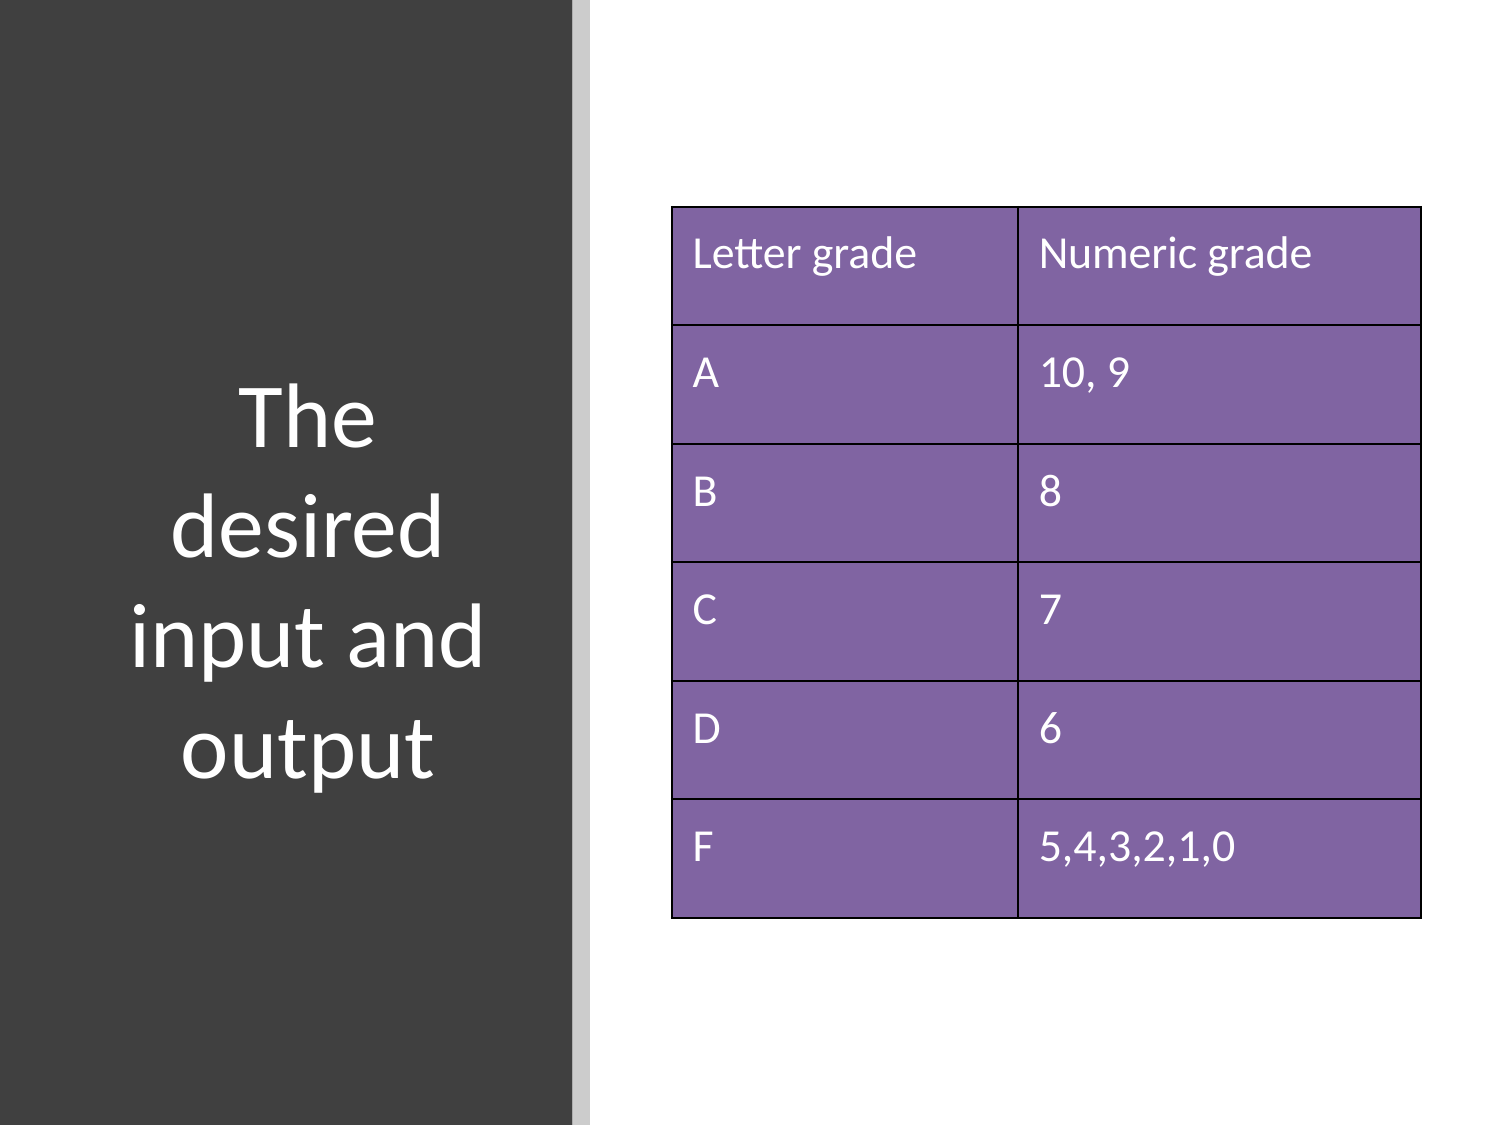

# The desired input and output
| Letter grade | Numeric grade |
| --- | --- |
| A | 10, 9 |
| B | 8 |
| C | 7 |
| D | 6 |
| F | 5,4,3,2,1,0 |